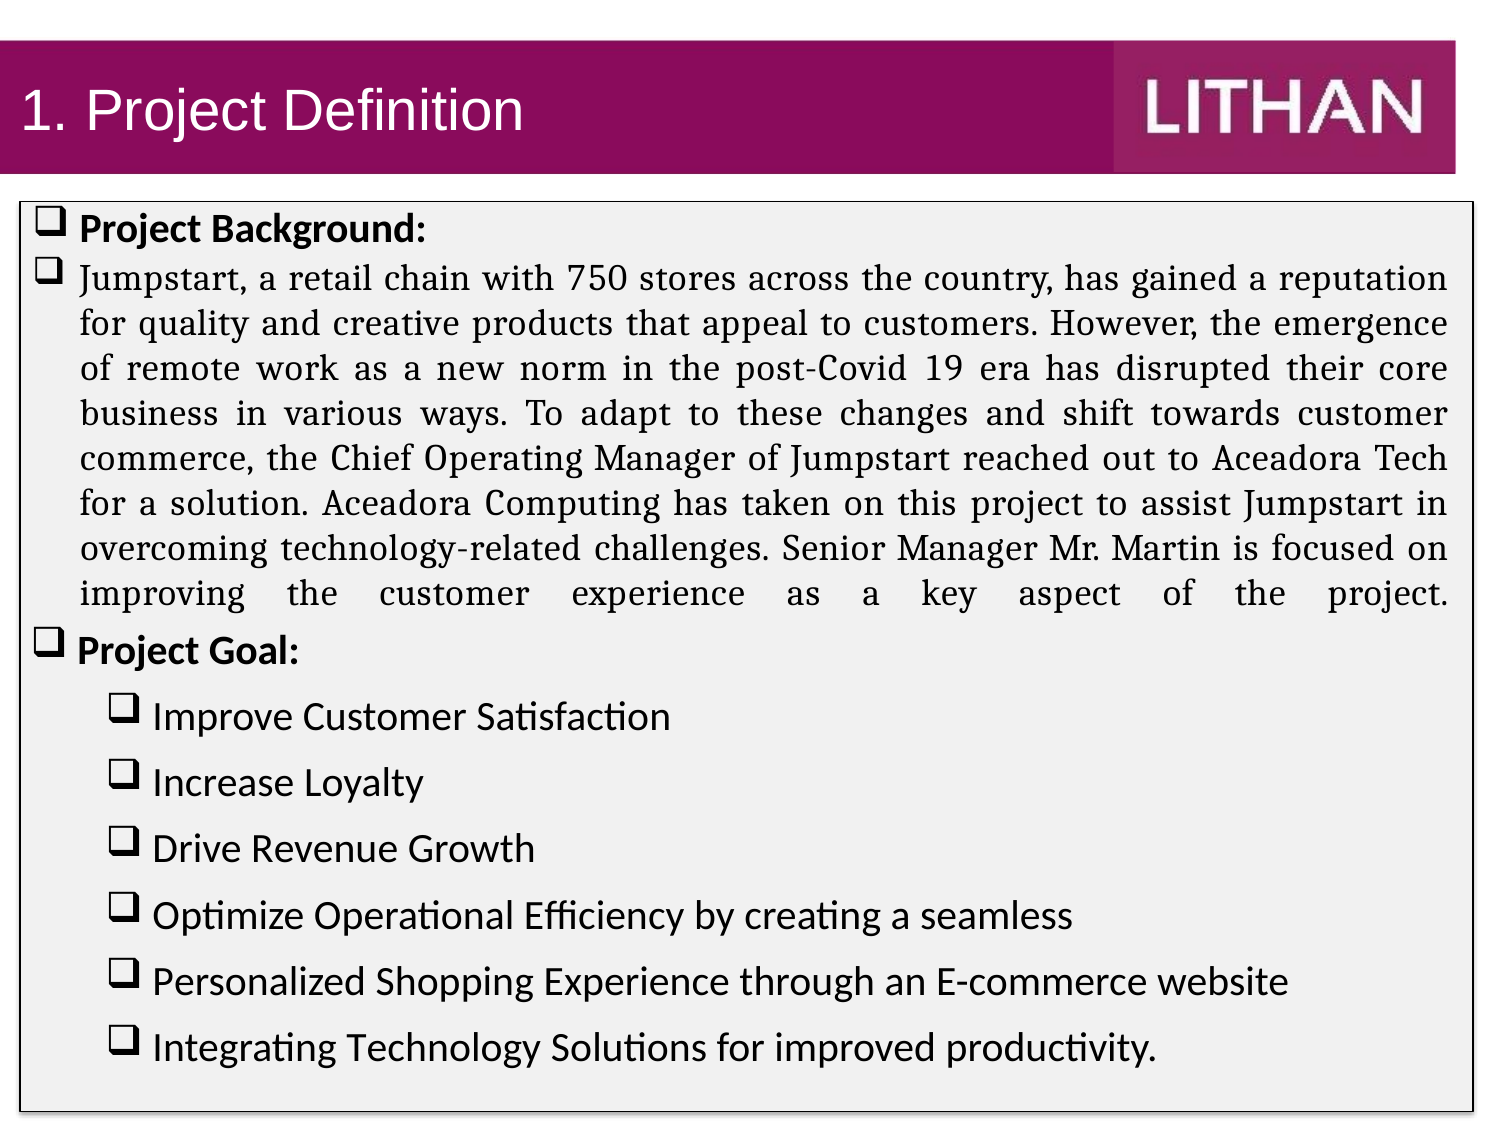

# 1. Project Definition

Project Background:
Jumpstart, a retail chain with 750 stores across the country, has gained a reputation for quality and creative products that appeal to customers. However, the emergence of remote work as a new norm in the post-Covid 19 era has disrupted their core business in various ways. To adapt to these changes and shift towards customer commerce, the Chief Operating Manager of Jumpstart reached out to Aceadora Tech for a solution. Aceadora Computing has taken on this project to assist Jumpstart in overcoming technology-related challenges. Senior Manager Mr. Martin is focused on improving the customer experience as a key aspect of the project.
Project Goal:
Improve Customer Satisfaction
Increase Loyalty
Drive Revenue Growth
Optimize Operational Efficiency by creating a seamless
Personalized Shopping Experience through an E-commerce website
Integrating Technology Solutions for improved productivity.